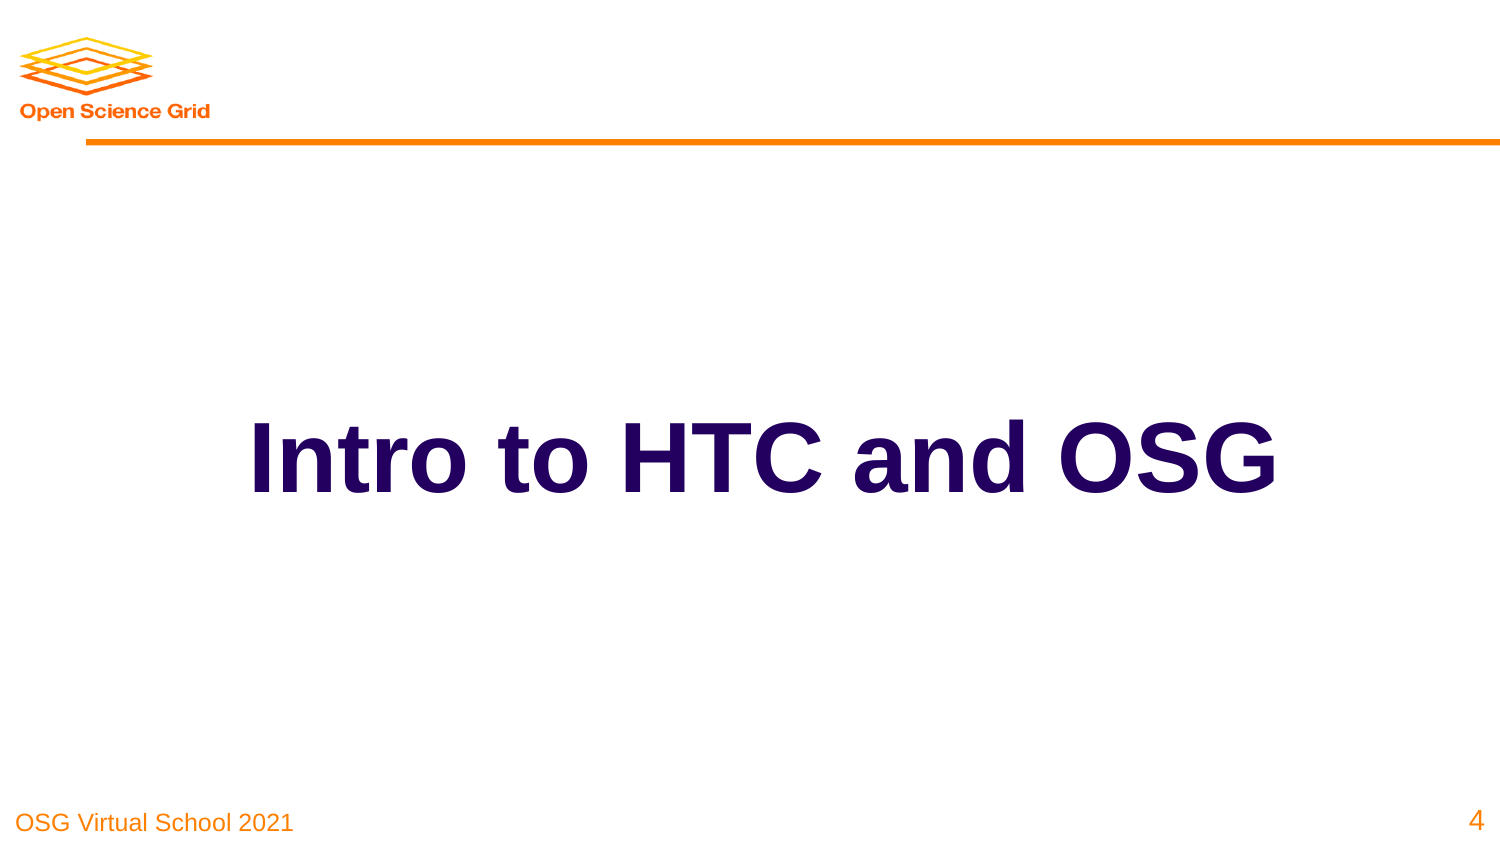

#
Intro to HTC and OSG
4